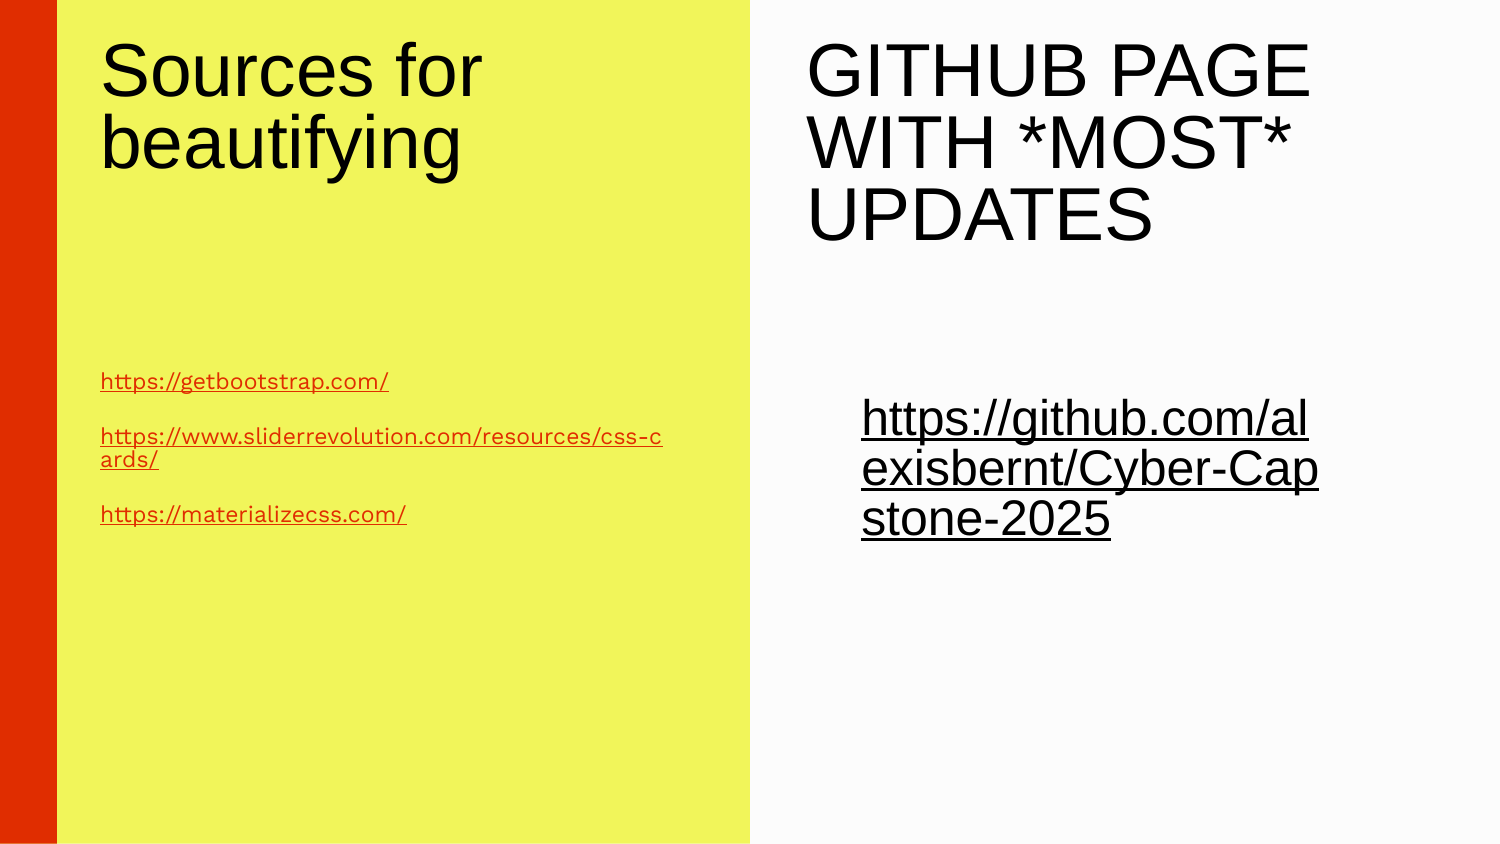

# Sources for beautifying
GITHUB PAGE WITH *MOST*
UPDATES

https://getbootstrap.com/

https://www.sliderrevolution.com/resources/css-cards/

https://materializecss.com/

https://github.com/alexisbernt/Cyber-Capstone-2025